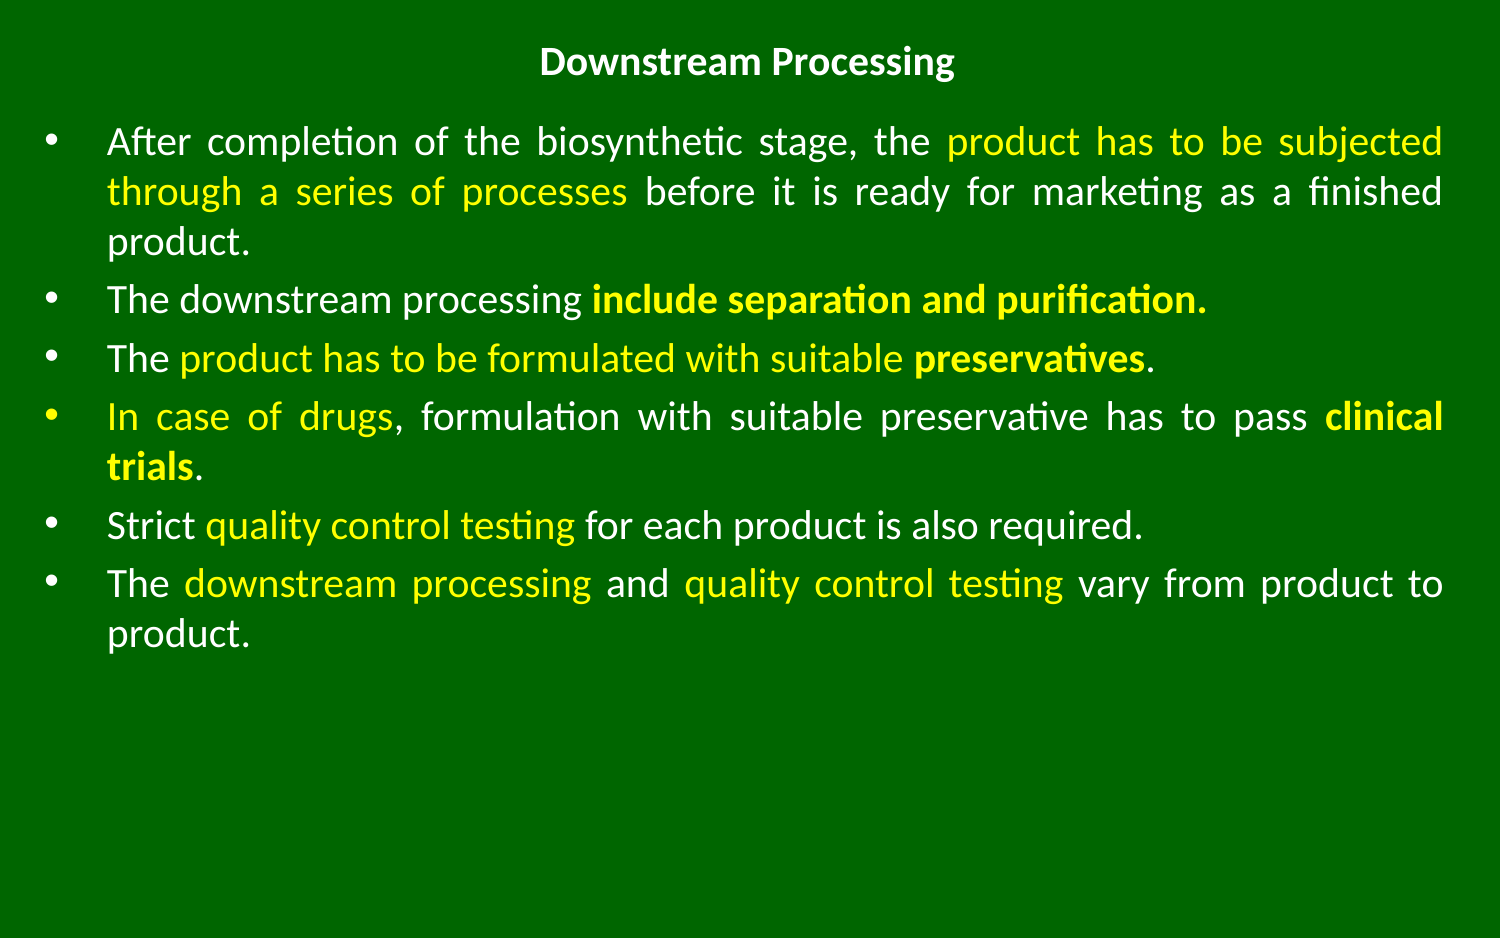

# Downstream Processing
After completion of the biosynthetic stage, the product has to be subjected through a series of processes before it is ready for marketing as a finished product.
The downstream processing include separation and purification.
The product has to be formulated with suitable preservatives.
In case of drugs, formulation with suitable preservative has to pass clinical trials.
Strict quality control testing for each product is also required.
The downstream processing and quality control testing vary from product to product.